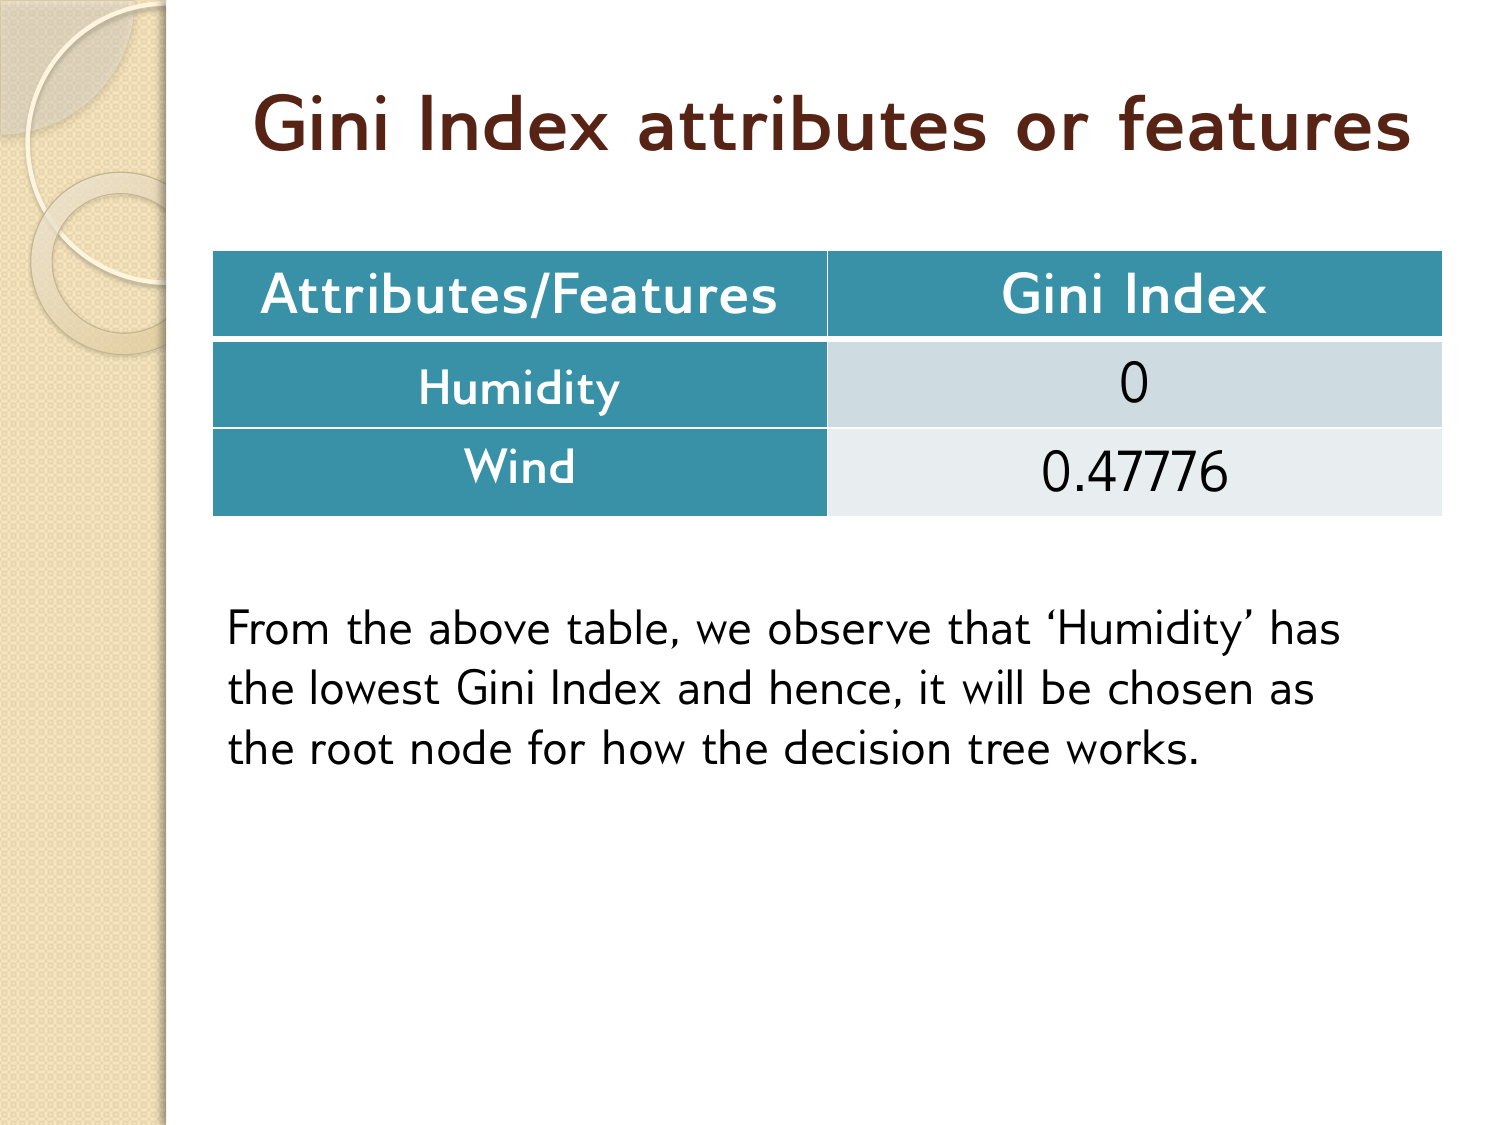

# Gini Index attributes or features
| Attributes/Features | Gini Index |
| --- | --- |
| Humidity | 0 |
| Wind | 0.47776 |
From the above table, we observe that ‘Humidity’ has the lowest Gini Index and hence, it will be chosen as the root node for how the decision tree works.